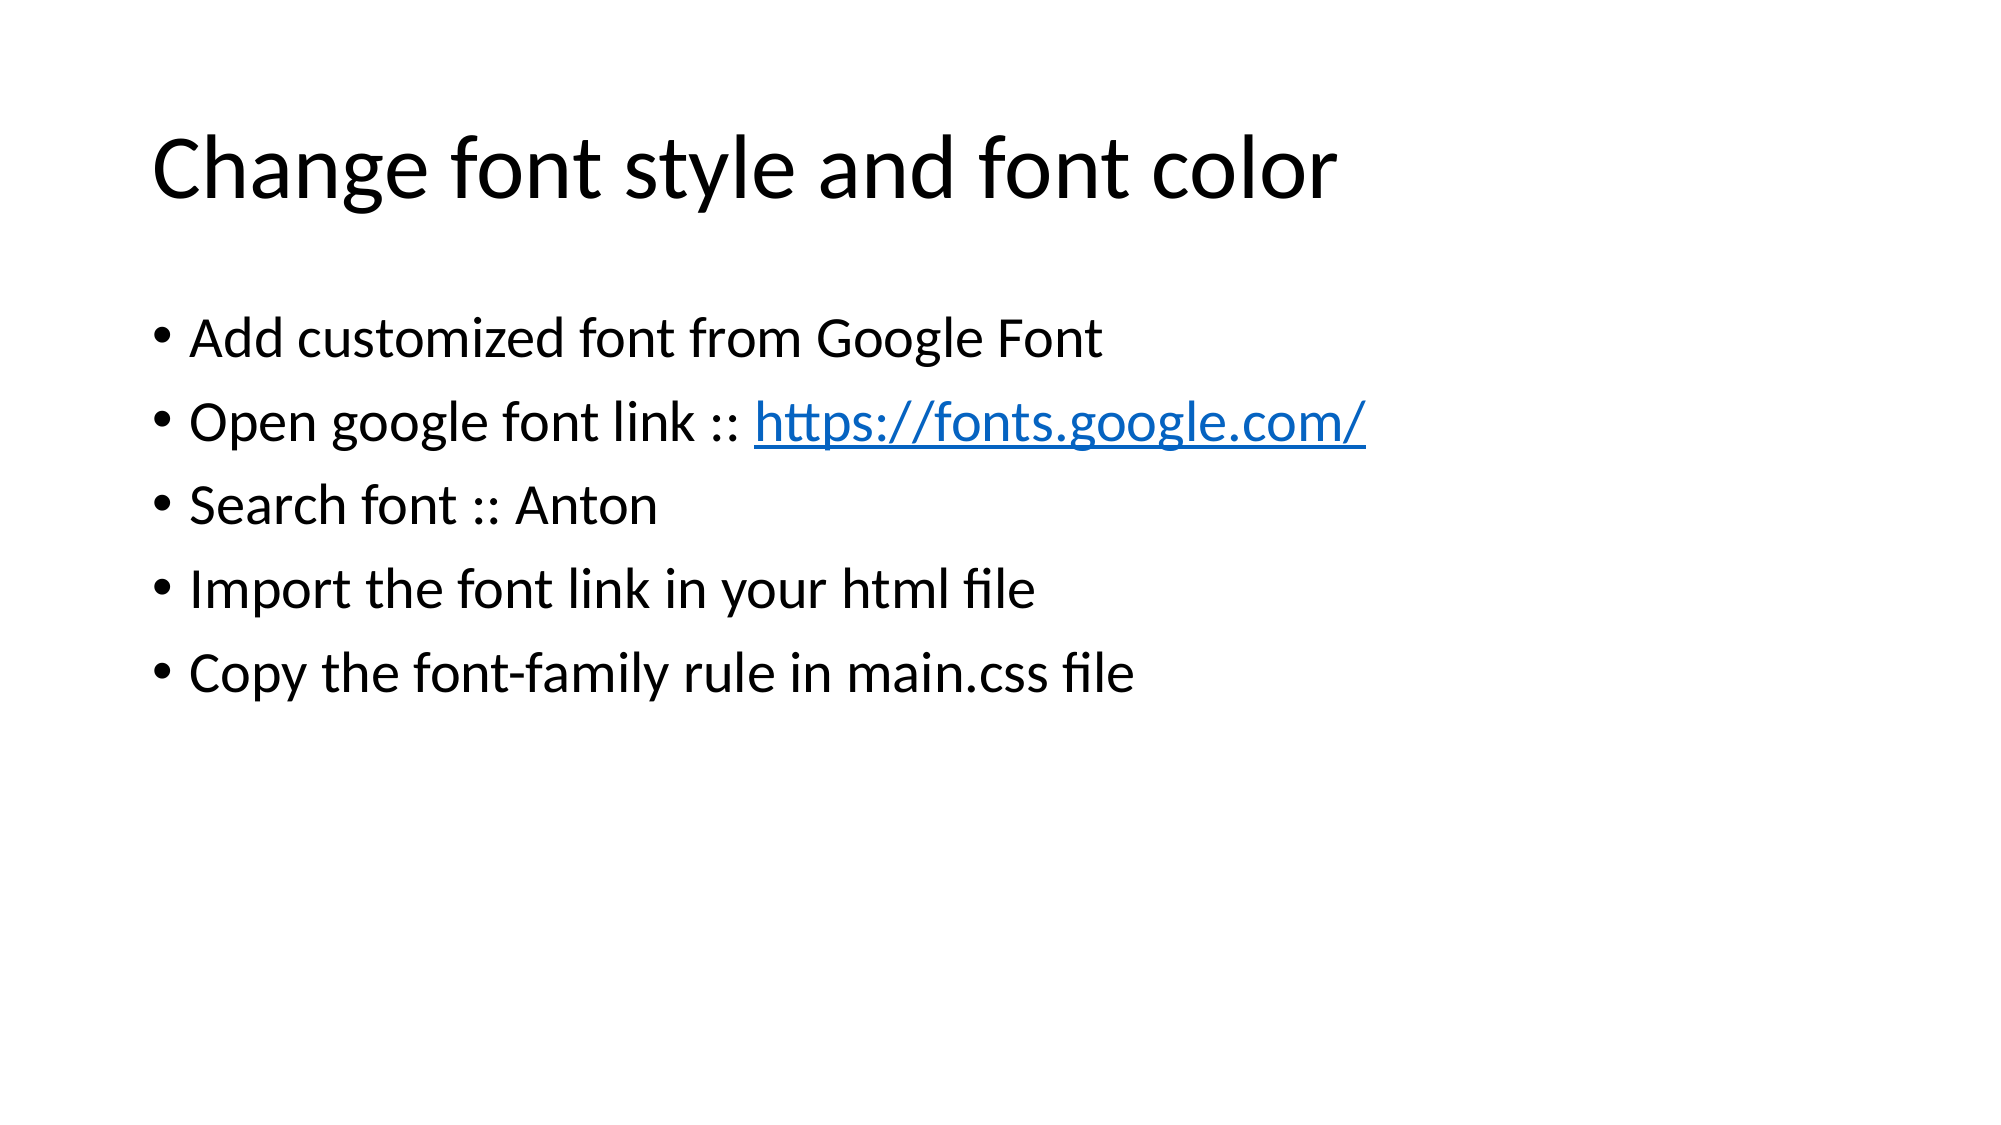

# Change font style and font color
Add customized font from Google Font
Open google font link :: https://fonts.google.com/
Search font :: Anton
Import the font link in your html file
Copy the font-family rule in main.css file